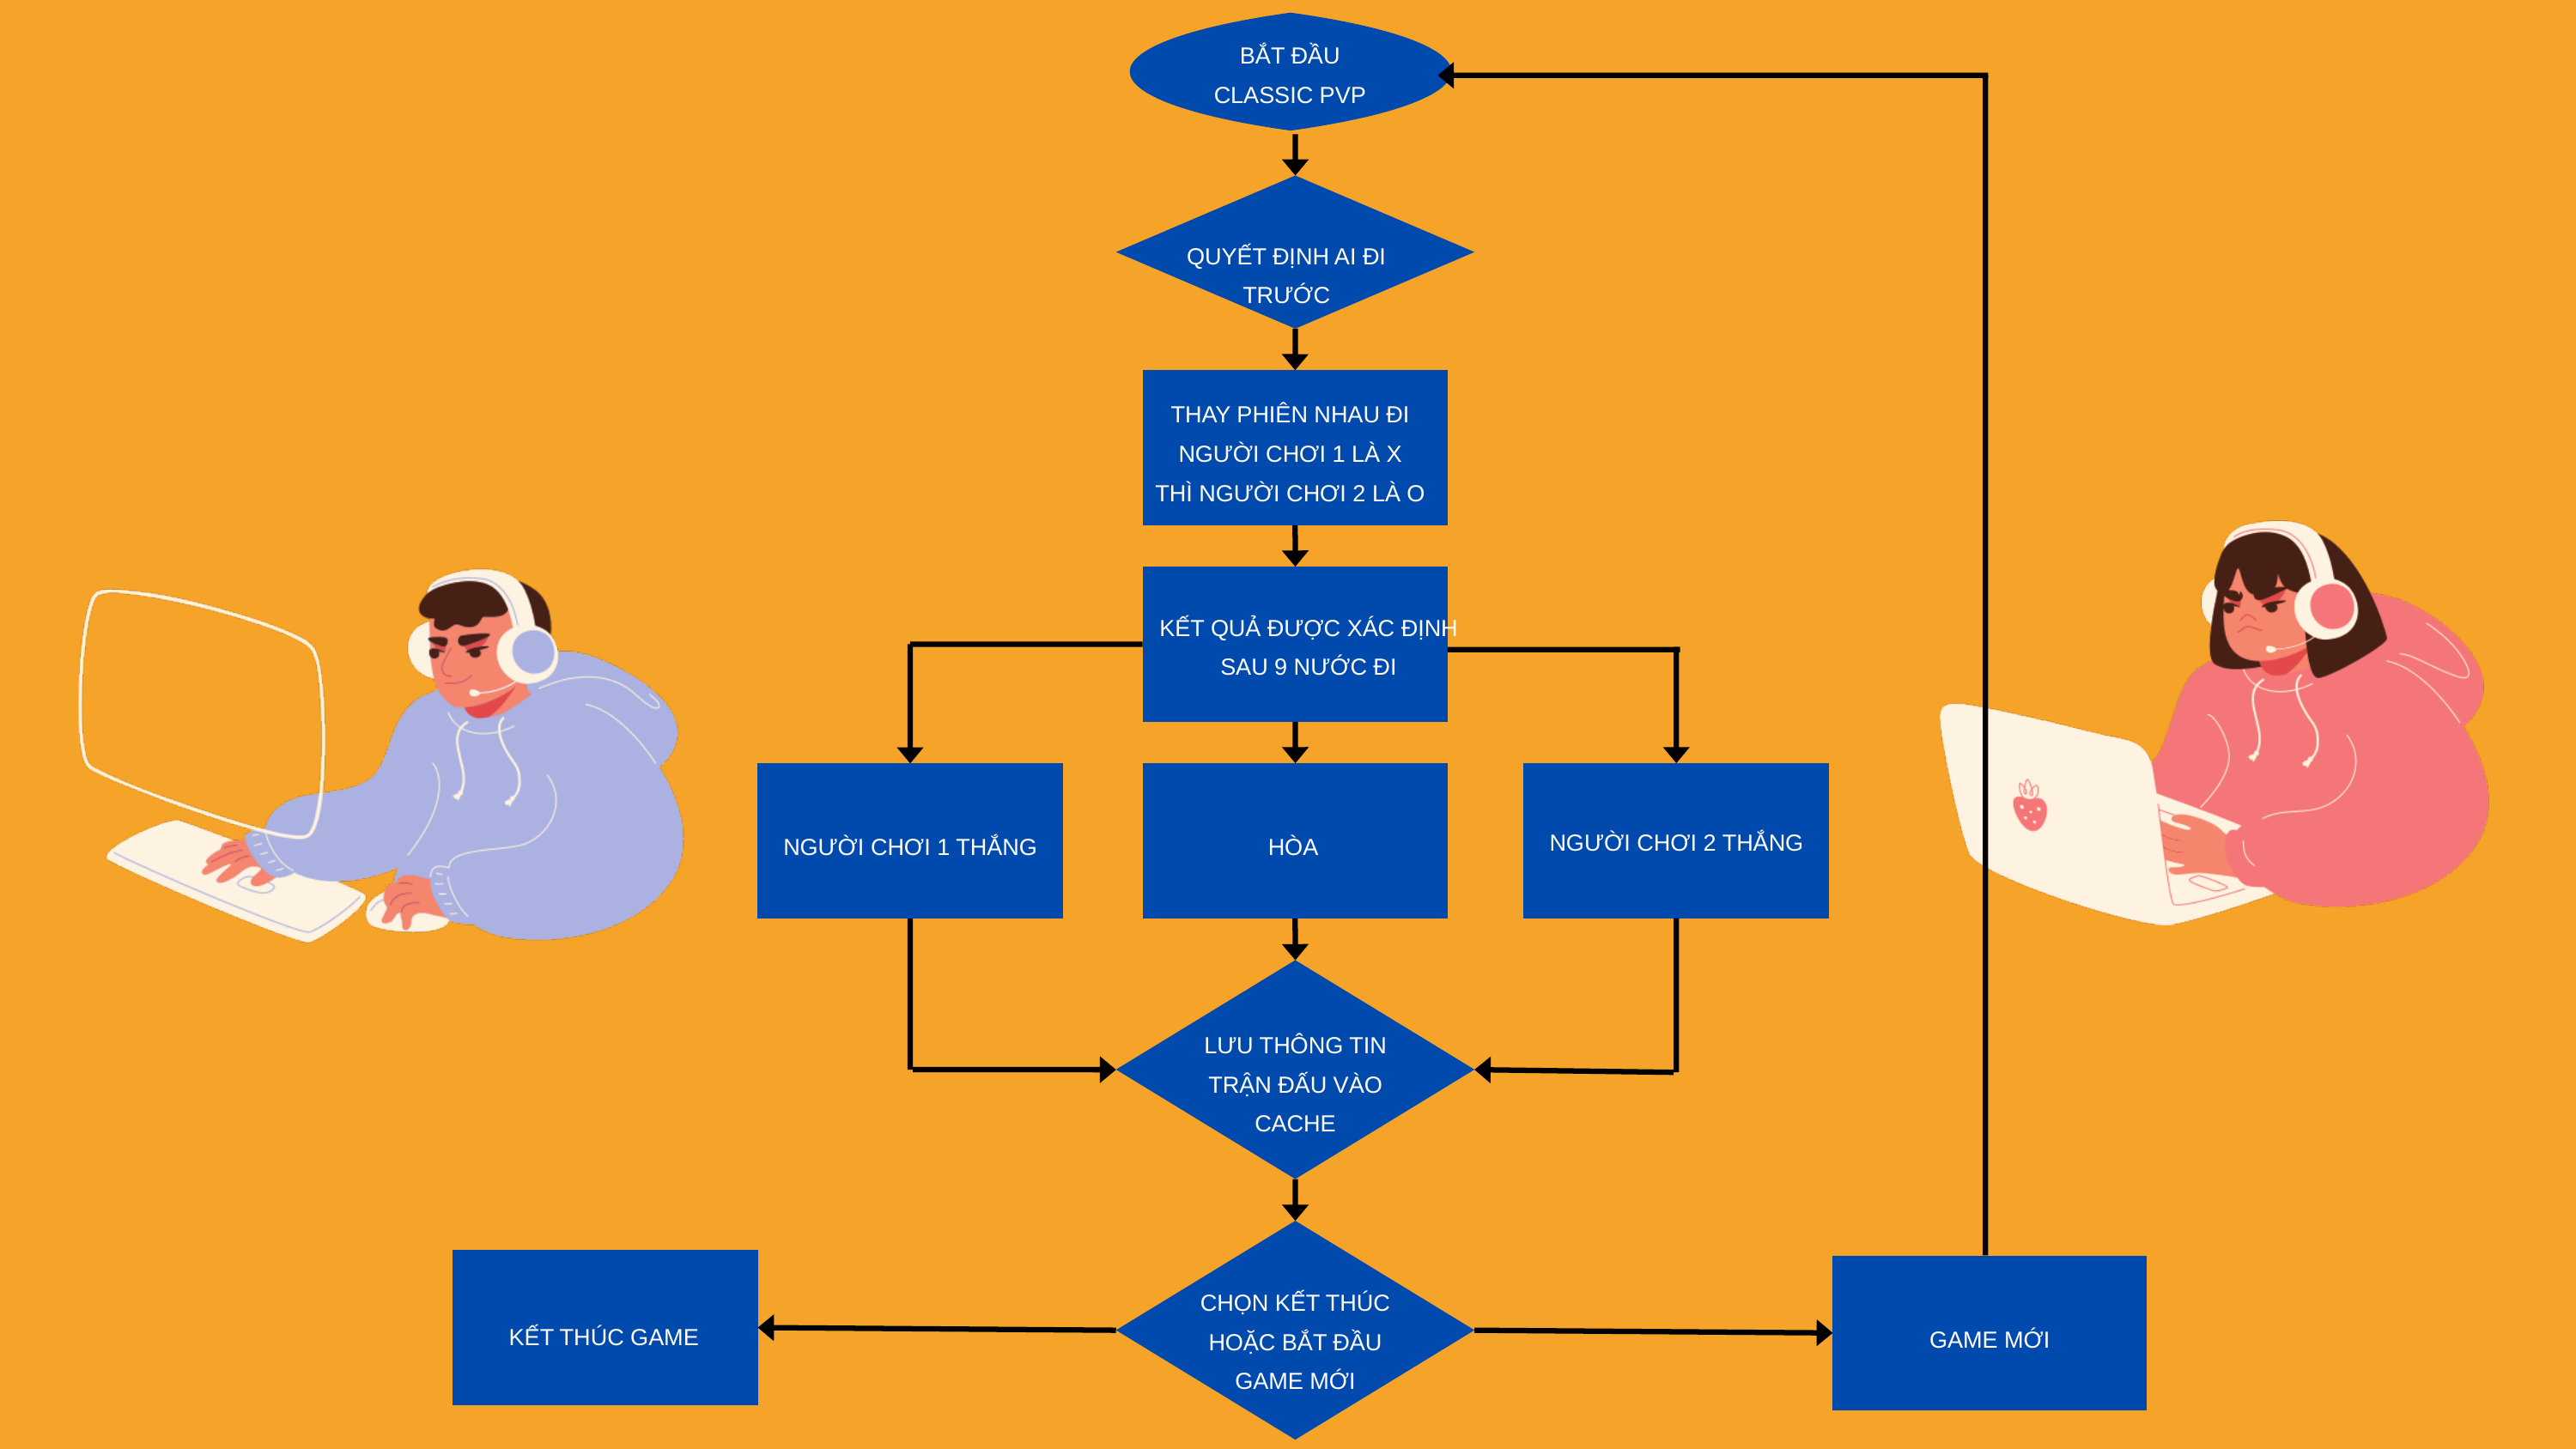

BẮT ĐẦU
CLASSIC PVP

QUYẾT ĐỊNH AI ĐI TRƯỚC

THAY PHIÊN NHAU ĐI
NGƯỜI CHƠI 1 LÀ X
THÌ NGƯỜI CHƠI 2 LÀ O

KẾT QUẢ ĐƯỢC XÁC ĐỊNH SAU 9 NƯỚC ĐI

NGƯỜI CHƠI 2 THẮNG

NGƯỜI CHƠI 1 THẮNG

HÒA

LƯU THÔNG TIN TRẬN ĐẤU VÀO CACHE

KẾT THÚC GAME

CHỌN KẾT THÚC HOẶC BẮT ĐẦU GAME MỚI

GAME MỚI